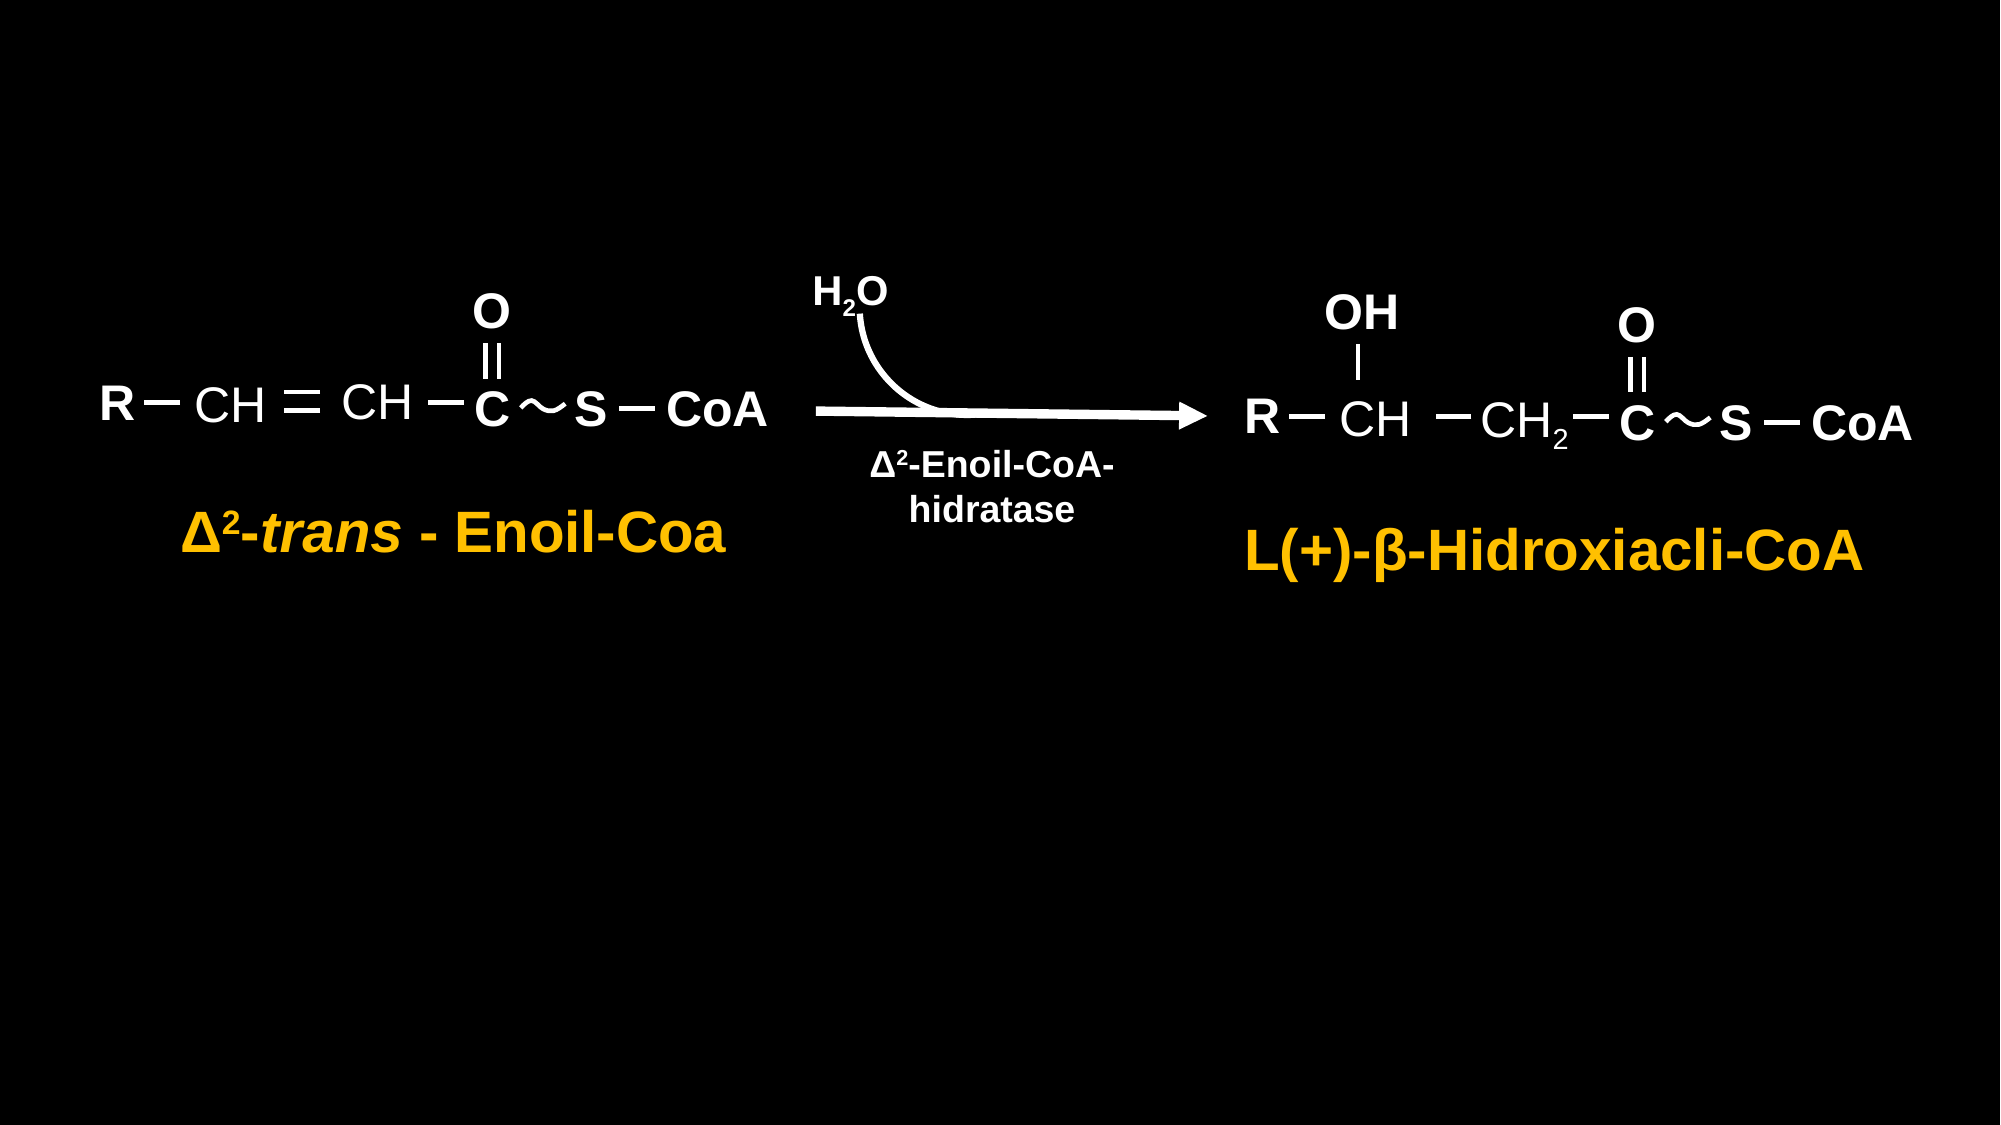

H2O
O
OH
O
CH
R
CH
CoA
C
S
R
CH
CH2
CoA
C
S

Δ2-Enoil-CoA-hidratase
Δ2-trans - Enoil-Coa
L(+)-β-Hidroxiacli-CoA